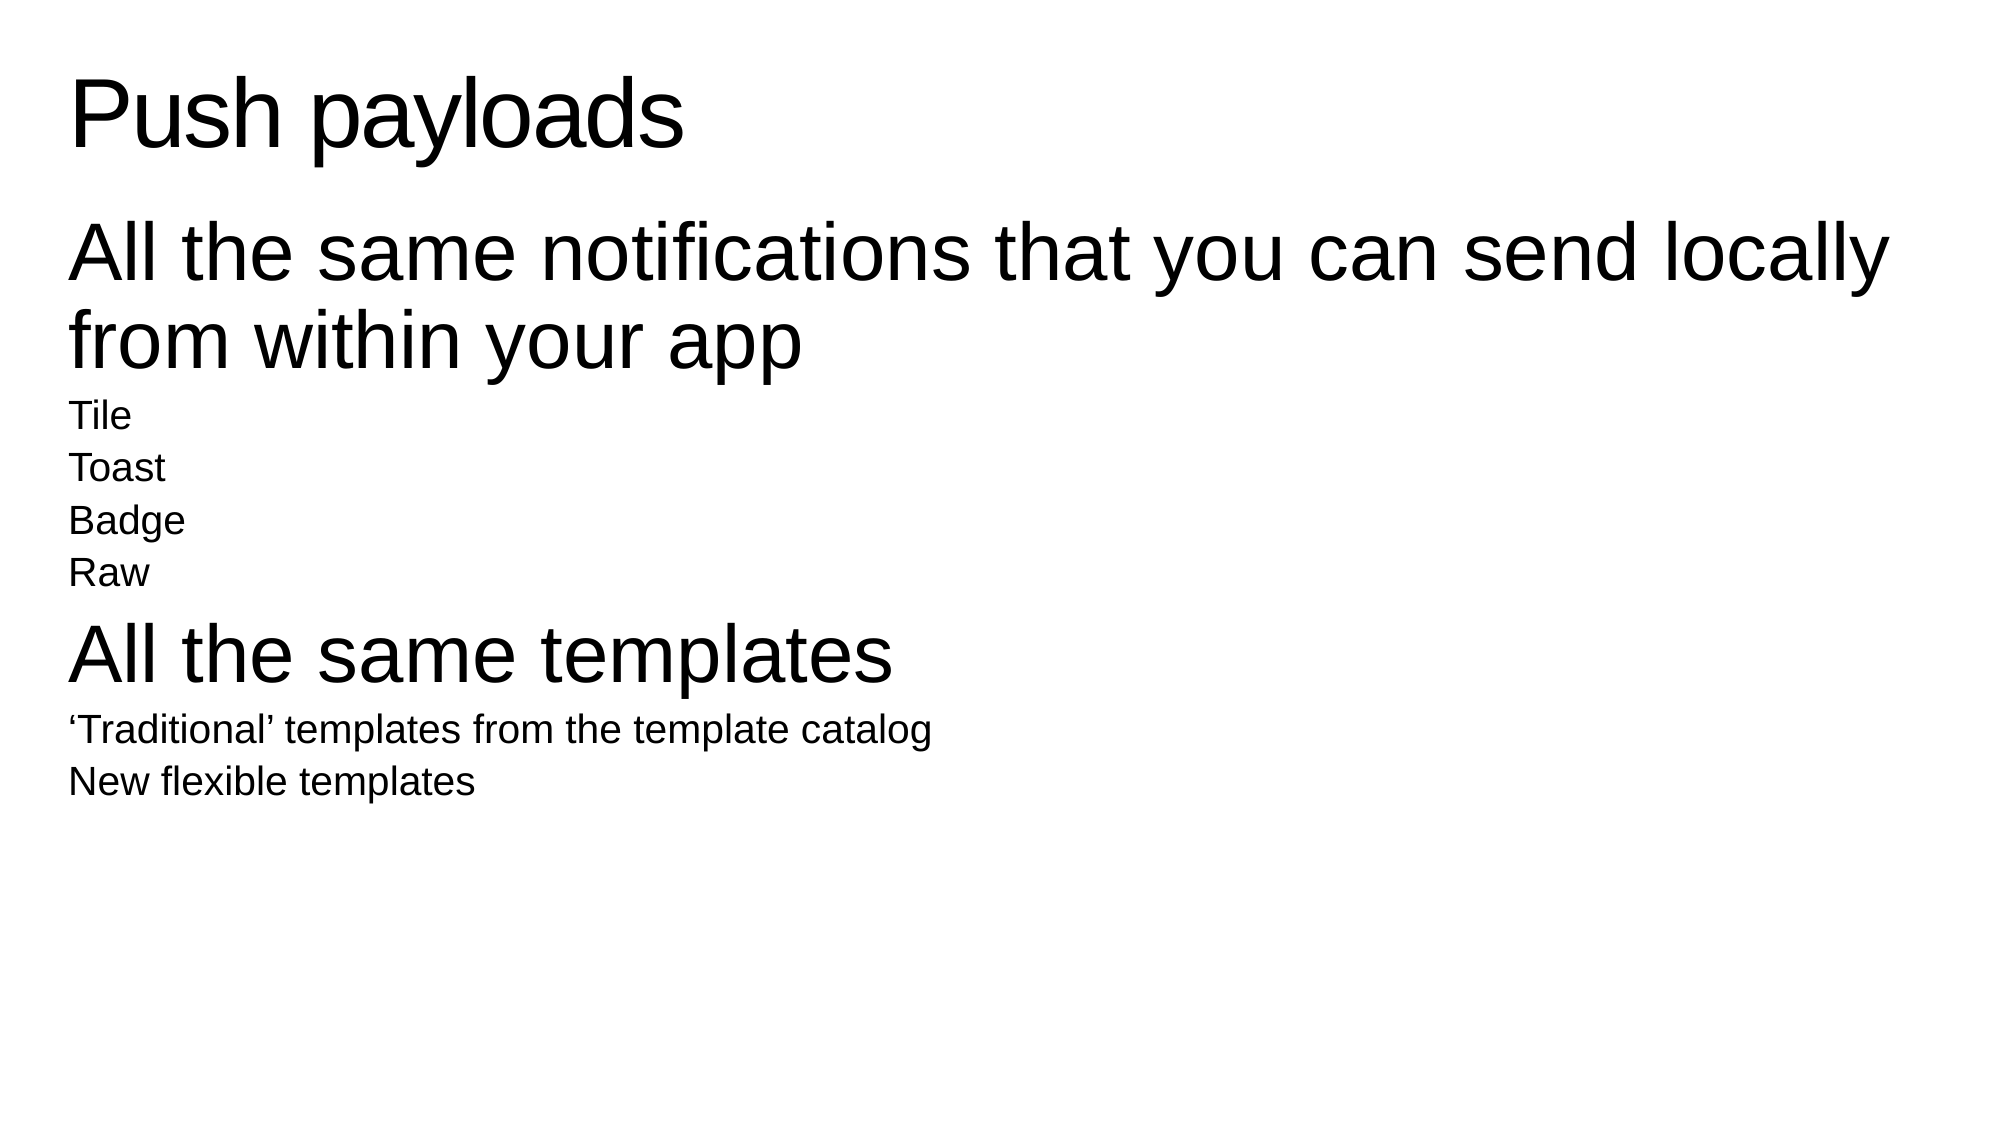

# Push payloads
All the same notifications that you can send locally from within your app
Tile
Toast
Badge
Raw
All the same templates
‘Traditional’ templates from the template catalog
New flexible templates